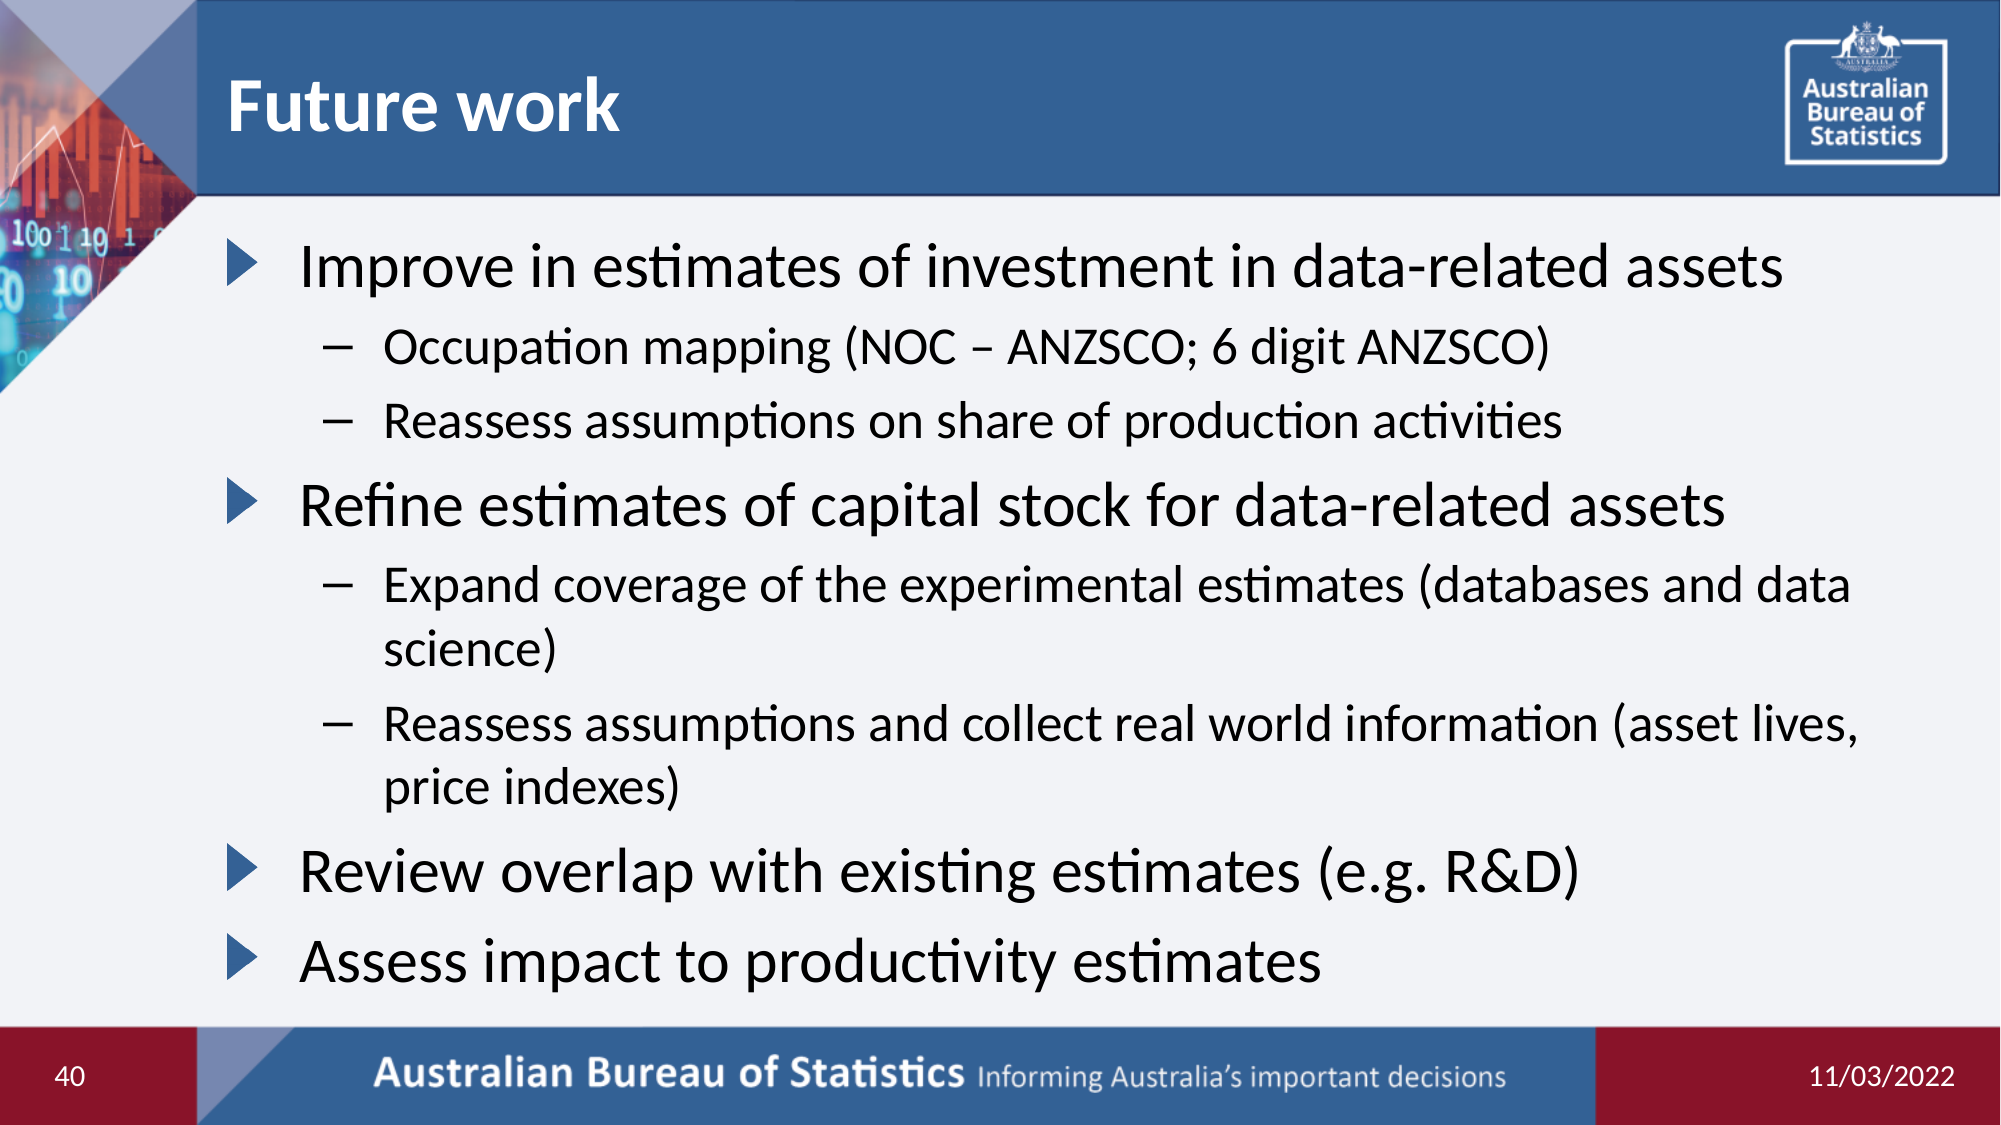

# Future work
Improve in estimates of investment in data-related assets
Occupation mapping (NOC – ANZSCO; 6 digit ANZSCO)
Reassess assumptions on share of production activities
Refine estimates of capital stock for data-related assets
Expand coverage of the experimental estimates (databases and data science)
Reassess assumptions and collect real world information (asset lives, price indexes)
Review overlap with existing estimates (e.g. R&D)
Assess impact to productivity estimates

40
11/03/2022